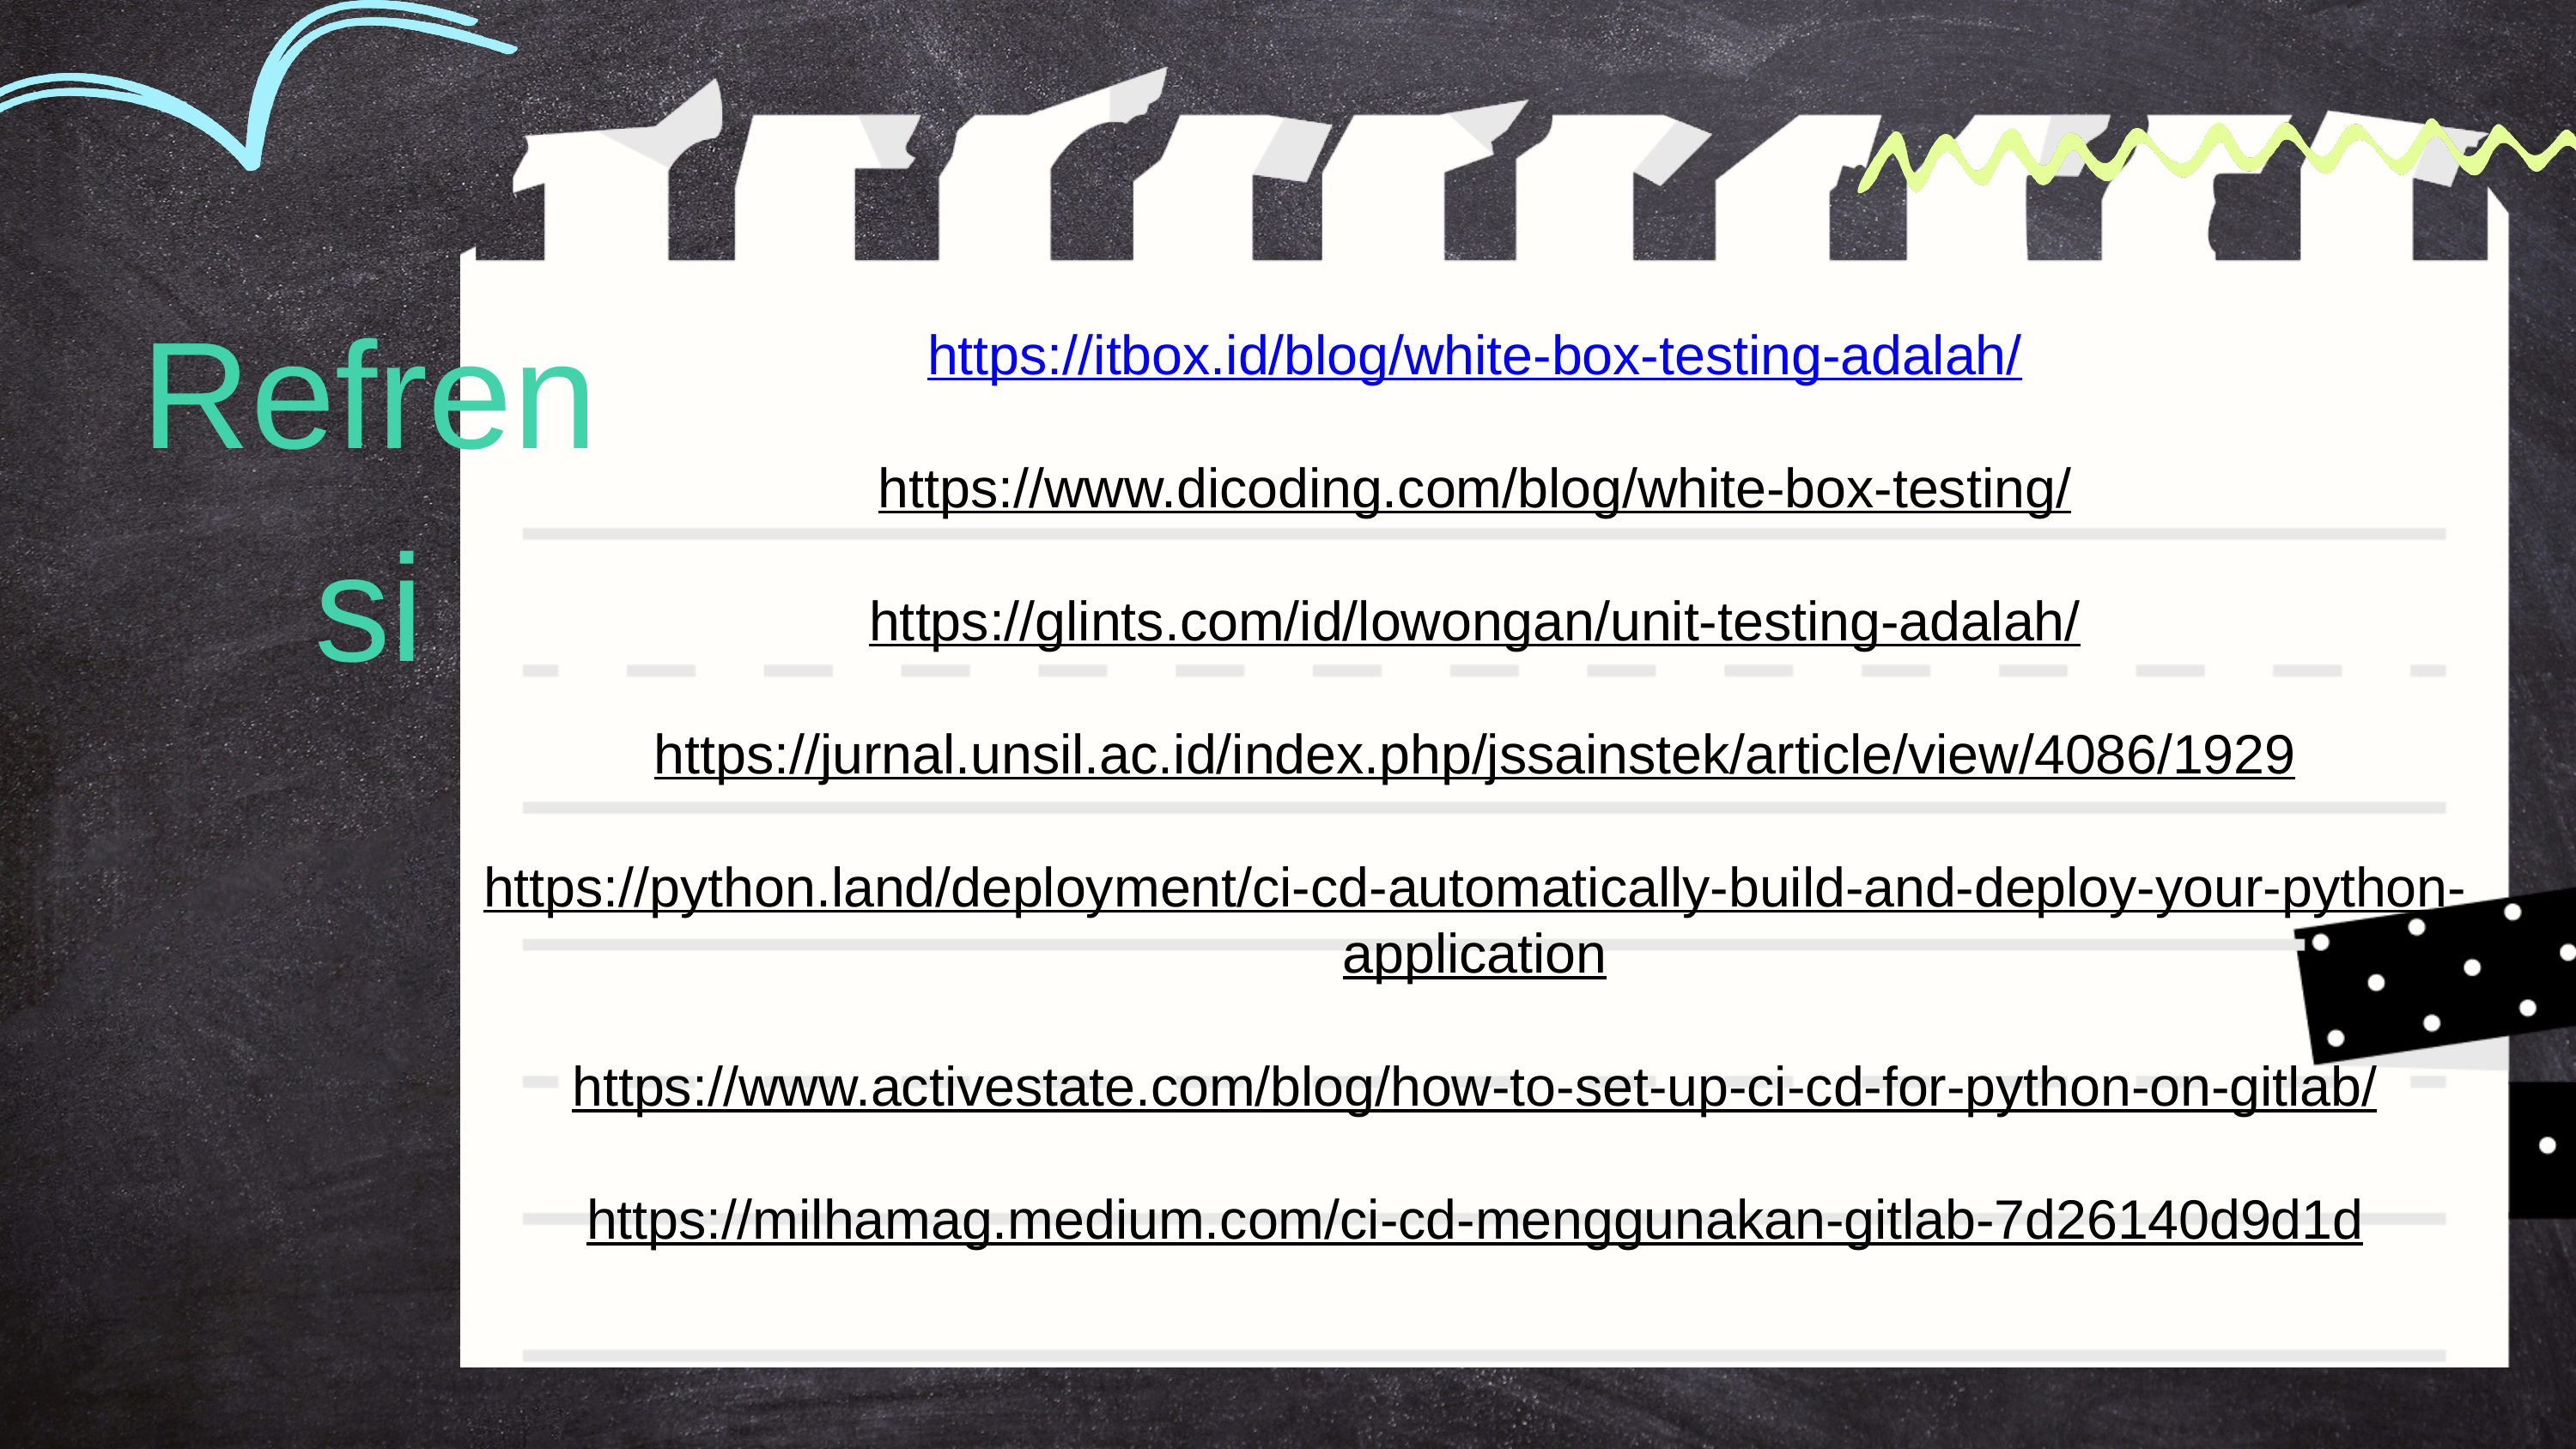

Refrensi
https://itbox.id/blog/white-box-testing-adalah/

https://www.dicoding.com/blog/white-box-testing/

https://glints.com/id/lowongan/unit-testing-adalah/

https://jurnal.unsil.ac.id/index.php/jssainstek/article/view/4086/1929

https://python.land/deployment/ci-cd-automatically-build-and-deploy-your-python-application

https://www.activestate.com/blog/how-to-set-up-ci-cd-for-python-on-gitlab/

https://milhamag.medium.com/ci-cd-menggunakan-gitlab-7d26140d9d1d